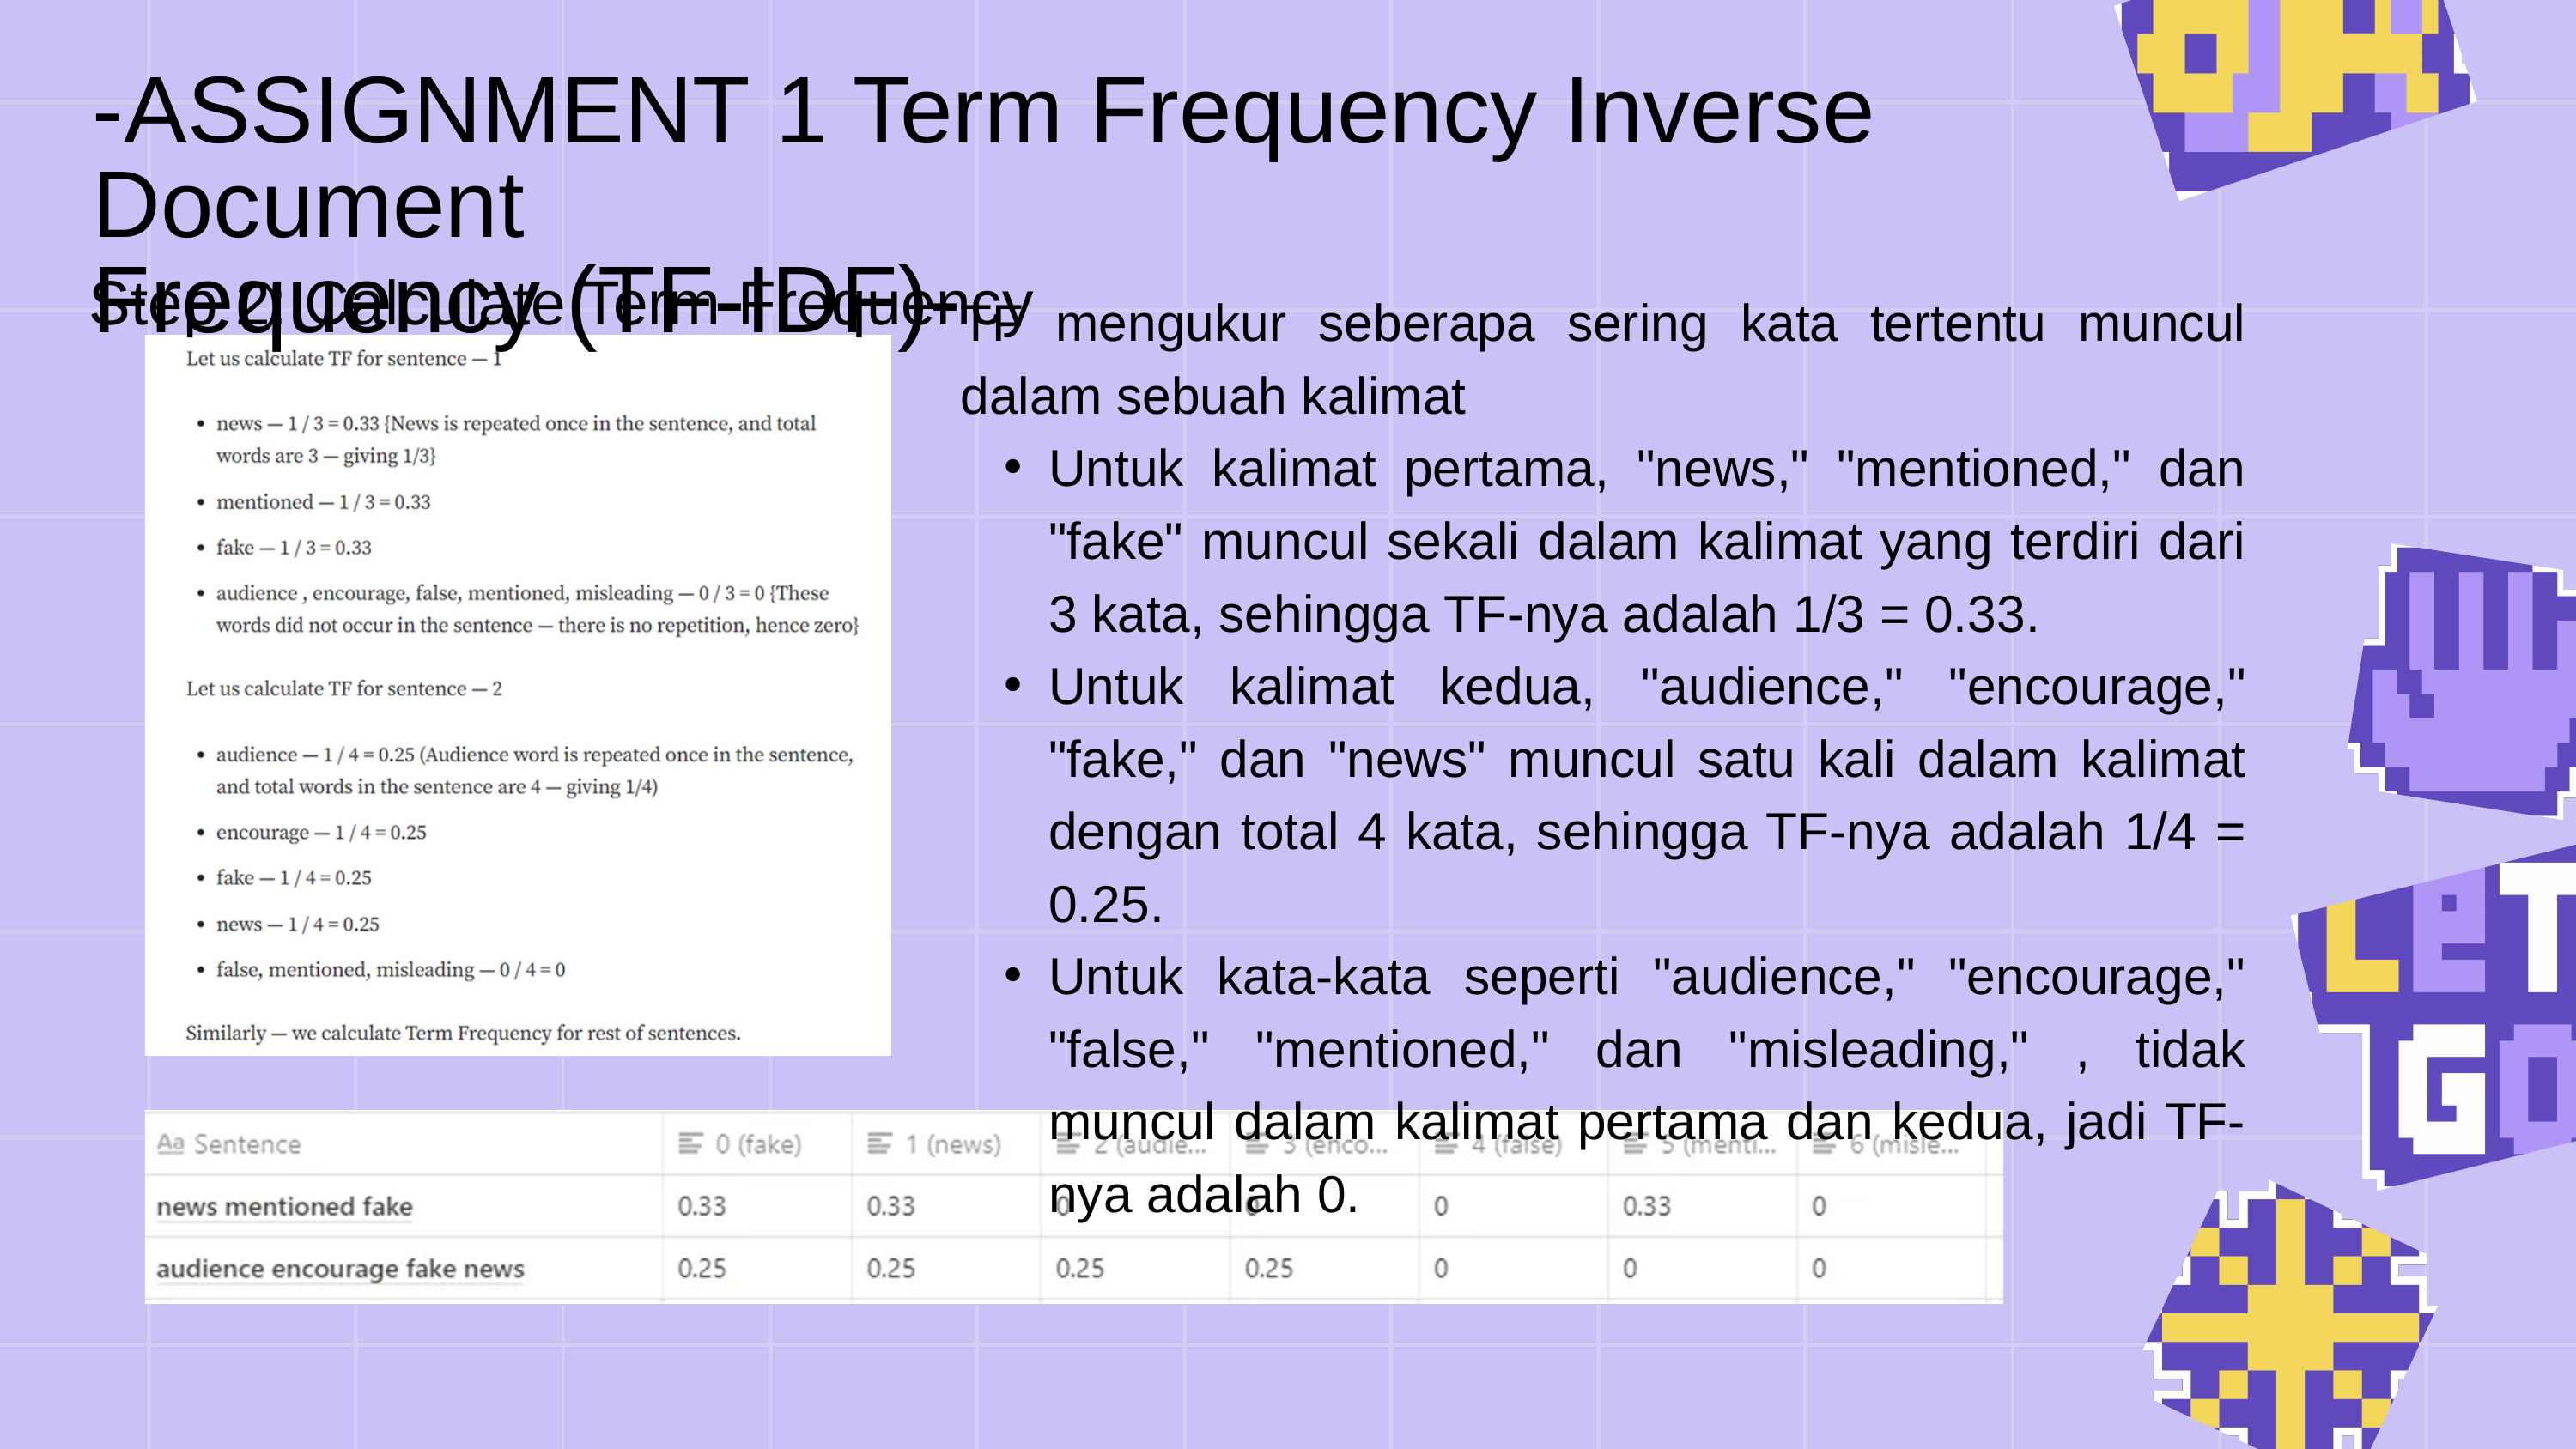

-ASSIGNMENT 1 Term Frequency Inverse Document
Frequency (TF-IDF)-
Step 2: Calculate Term Frequency
TF mengukur seberapa sering kata tertentu muncul dalam sebuah kalimat
Untuk kalimat pertama, "news," "mentioned," dan "fake" muncul sekali dalam kalimat yang terdiri dari 3 kata, sehingga TF-nya adalah 1/3 = 0.33.
Untuk kalimat kedua, "audience," "encourage," "fake," dan "news" muncul satu kali dalam kalimat dengan total 4 kata, sehingga TF-nya adalah 1/4 = 0.25.
Untuk kata-kata seperti "audience," "encourage," "false," "mentioned," dan "misleading," , tidak muncul dalam kalimat pertama dan kedua, jadi TF-nya adalah 0.